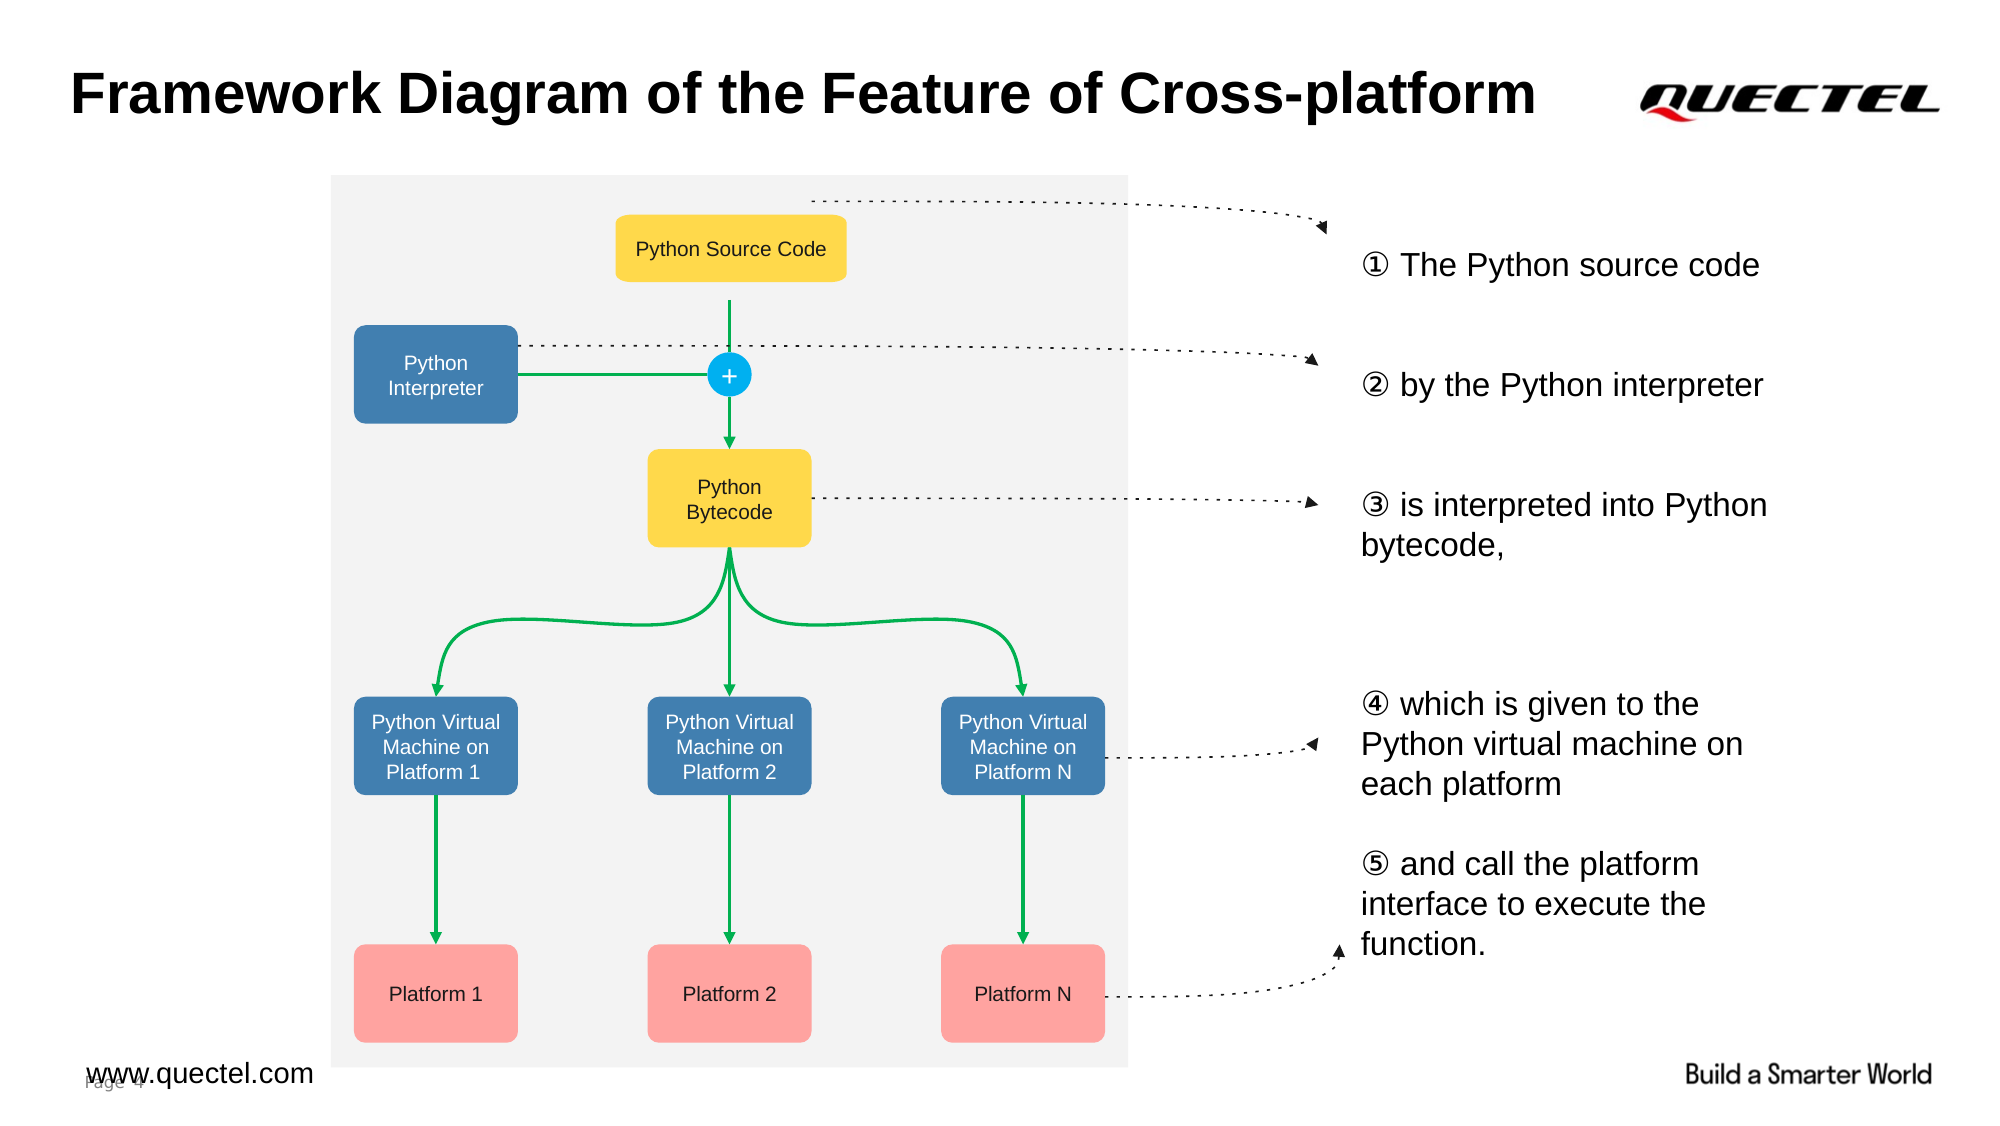

Framework Diagram of the Feature of Cross-platform

① The Python source code

② by the Python interpreter

③ is interpreted into Python bytecode,

④ which is given to the Python virtual machine on each platform

⑤ and call the platform interface to execute the function.

Python Source Code

Python Interpreter

+

Python Bytecode

Python Virtual Machine on Platform 1
Python Virtual Machine on Platform 2
Python Virtual Machine on Platform N

Platform 1
Platform 2
Platform N